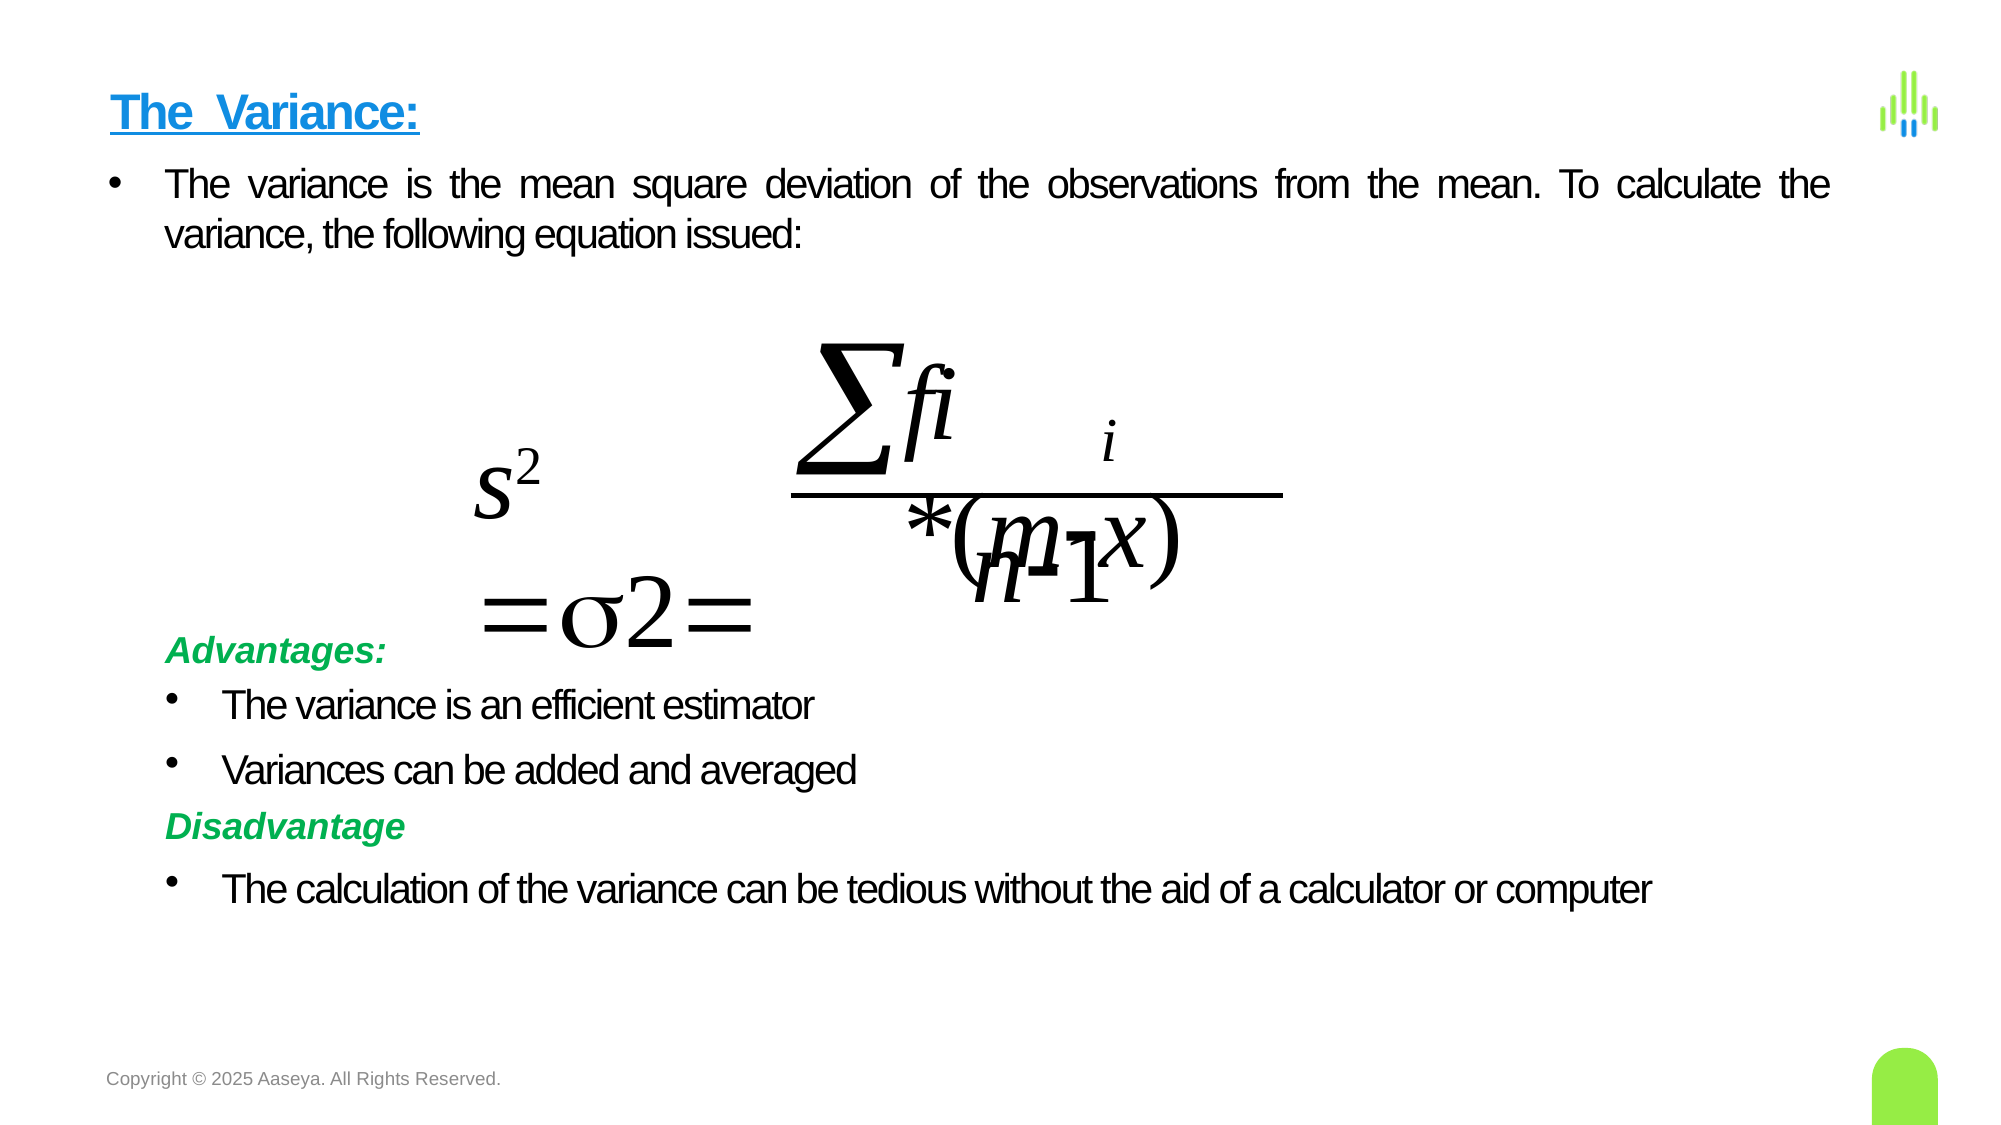

The  Variance:
The variance is the mean square deviation of the observations from the mean. To calculate the variance, the following equation issued:
∑
fi *(m−x)
i
n−1
s2 =σ2=

Advantages:
The variance is an efficient estimator
Variances can be added and averaged
Disadvantage
The calculation of the variance can be tedious without the aid of a calculator or computer
Copyright © 2025 Aaseya. All Rights Reserved.